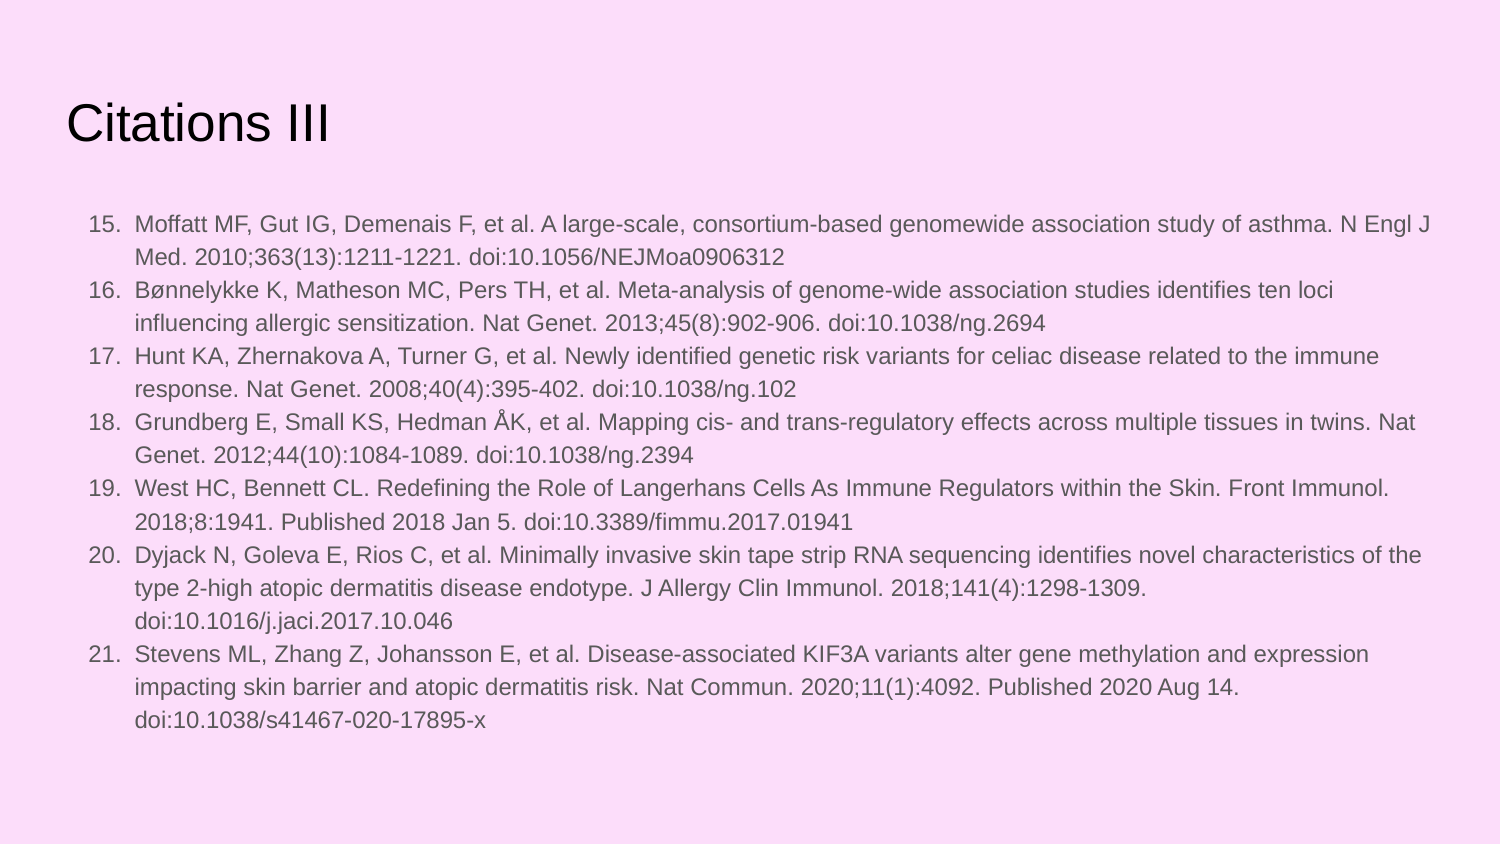

# Citations III
Moffatt MF, Gut IG, Demenais F, et al. A large-scale, consortium-based genomewide association study of asthma. N Engl J Med. 2010;363(13):1211-1221. doi:10.1056/NEJMoa0906312
Bønnelykke K, Matheson MC, Pers TH, et al. Meta-analysis of genome-wide association studies identifies ten loci influencing allergic sensitization. Nat Genet. 2013;45(8):902-906. doi:10.1038/ng.2694
Hunt KA, Zhernakova A, Turner G, et al. Newly identified genetic risk variants for celiac disease related to the immune response. Nat Genet. 2008;40(4):395-402. doi:10.1038/ng.102
Grundberg E, Small KS, Hedman ÅK, et al. Mapping cis- and trans-regulatory effects across multiple tissues in twins. Nat Genet. 2012;44(10):1084-1089. doi:10.1038/ng.2394
West HC, Bennett CL. Redefining the Role of Langerhans Cells As Immune Regulators within the Skin. Front Immunol. 2018;8:1941. Published 2018 Jan 5. doi:10.3389/fimmu.2017.01941
Dyjack N, Goleva E, Rios C, et al. Minimally invasive skin tape strip RNA sequencing identifies novel characteristics of the type 2-high atopic dermatitis disease endotype. J Allergy Clin Immunol. 2018;141(4):1298-1309. doi:10.1016/j.jaci.2017.10.046
Stevens ML, Zhang Z, Johansson E, et al. Disease-associated KIF3A variants alter gene methylation and expression impacting skin barrier and atopic dermatitis risk. Nat Commun. 2020;11(1):4092. Published 2020 Aug 14. doi:10.1038/s41467-020-17895-x